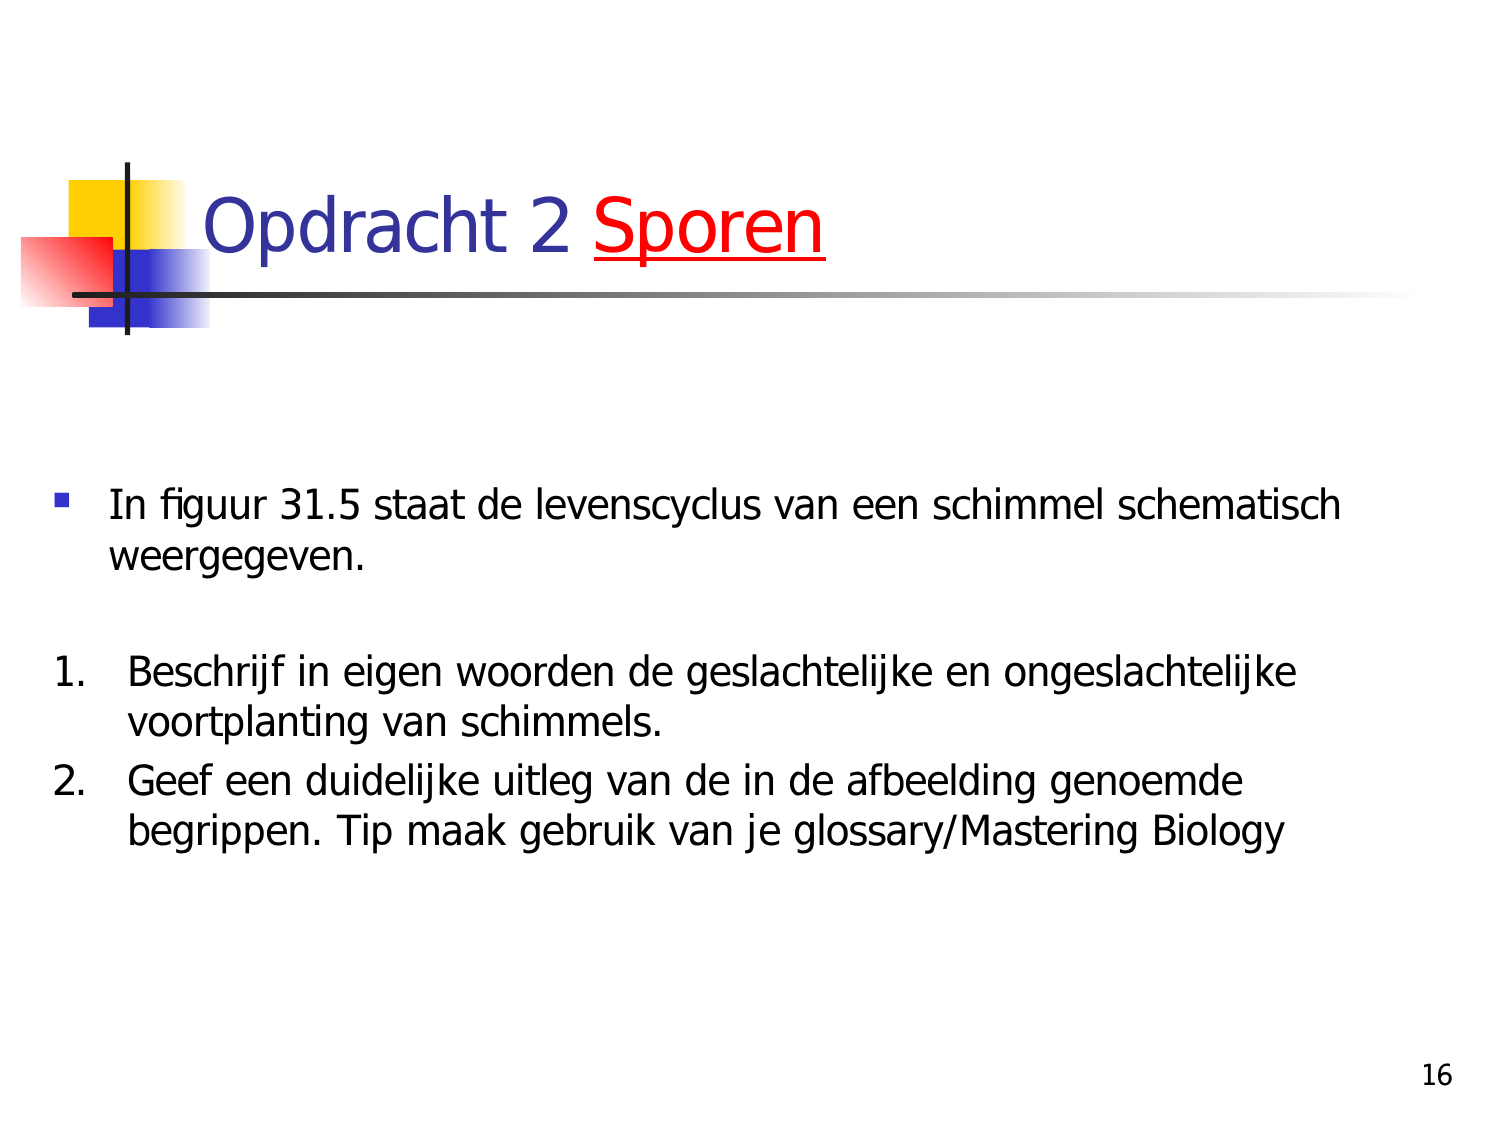

# Opdracht 2 Sporen

In figuur 31.5 staat de levenscyclus van een schimmel schematisch weergegeven.

Beschrijf in eigen woorden de geslachtelijke en ongeslachtelijke voortplanting van schimmels.
Geef een duidelijke uitleg van de in de afbeelding genoemde begrippen. Tip maak gebruik van je glossary/Mastering Biology

16